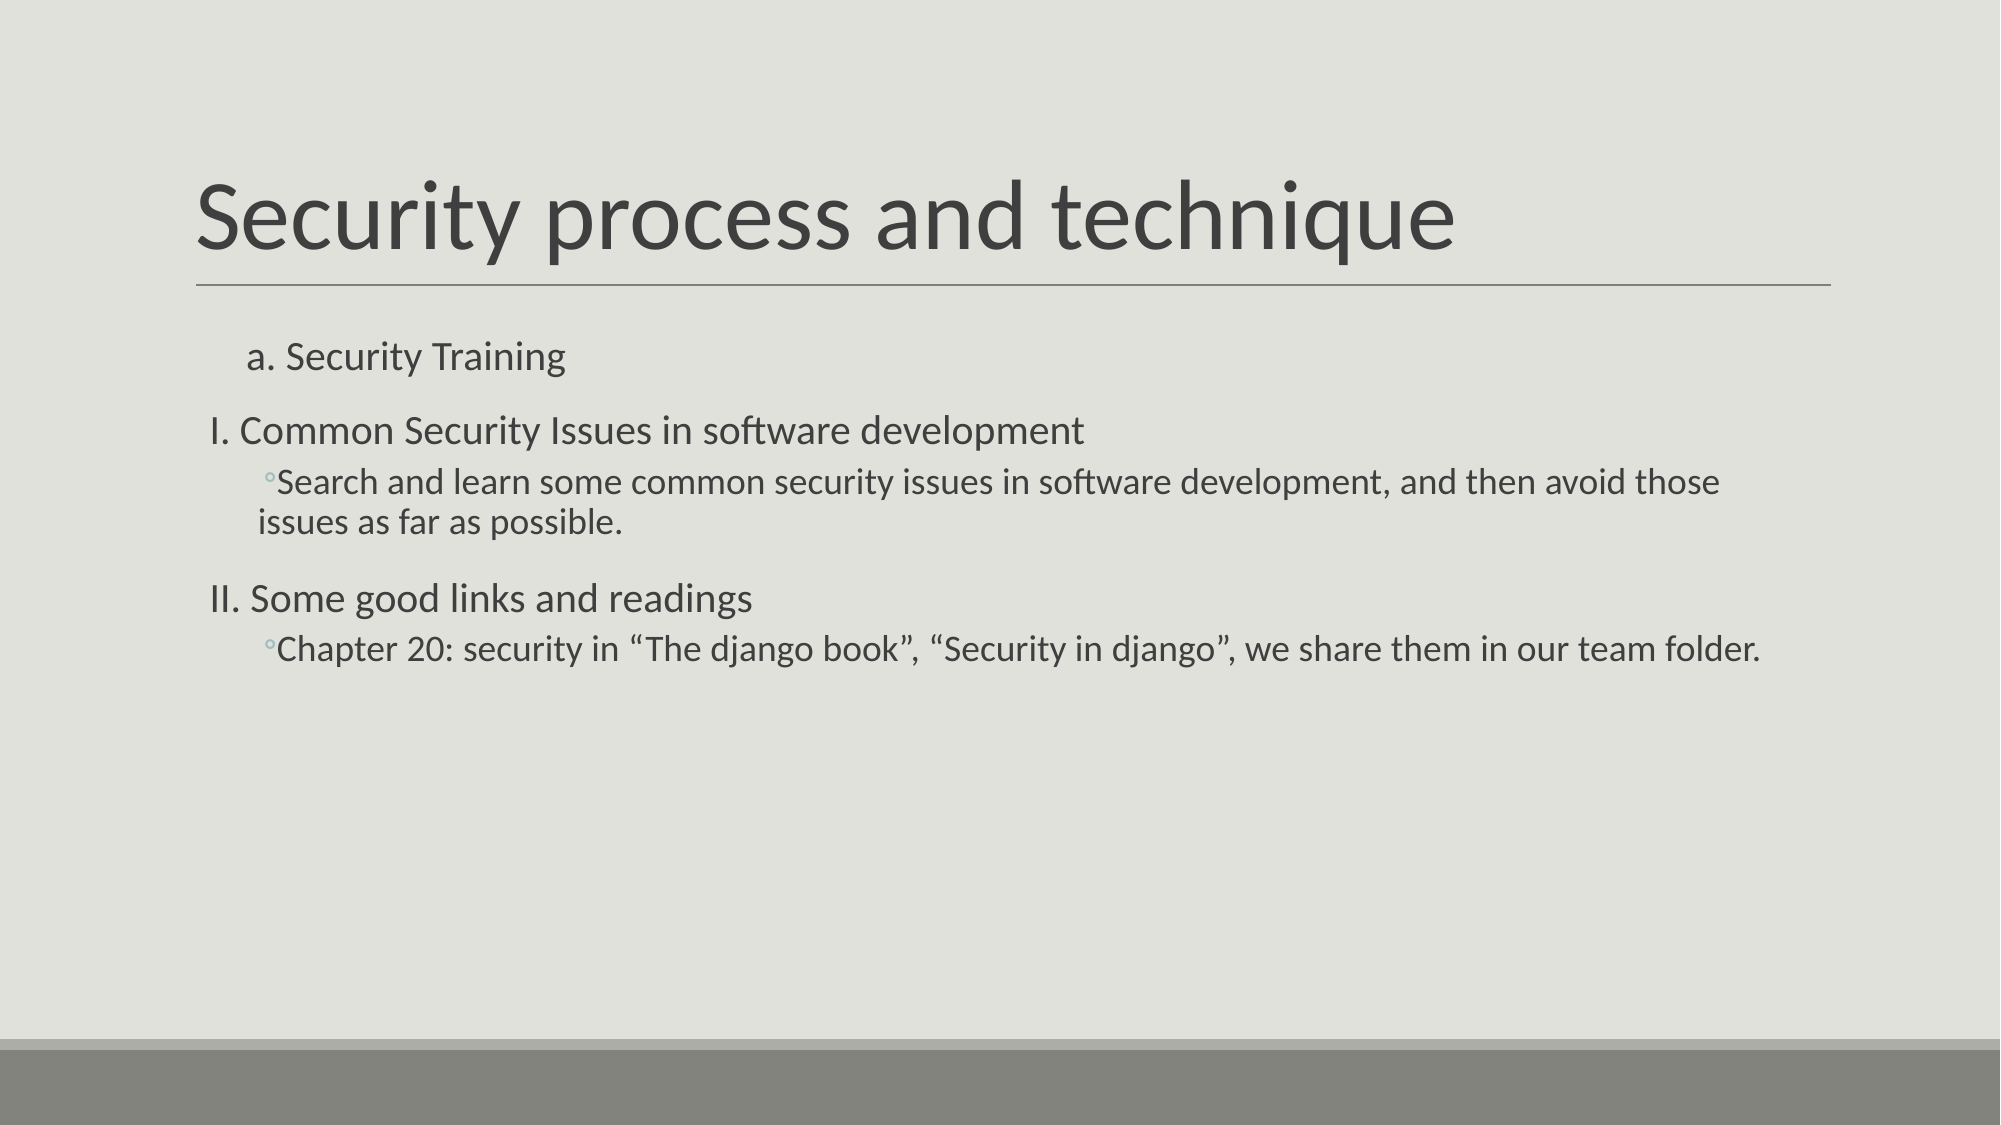

# Security process and technique
a. Security Training
I. Common Security Issues in software development
Search and learn some common security issues in software development, and then avoid those issues as far as possible.
II. Some good links and readings
Chapter 20: security in “The django book”, “Security in django”, we share them in our team folder.